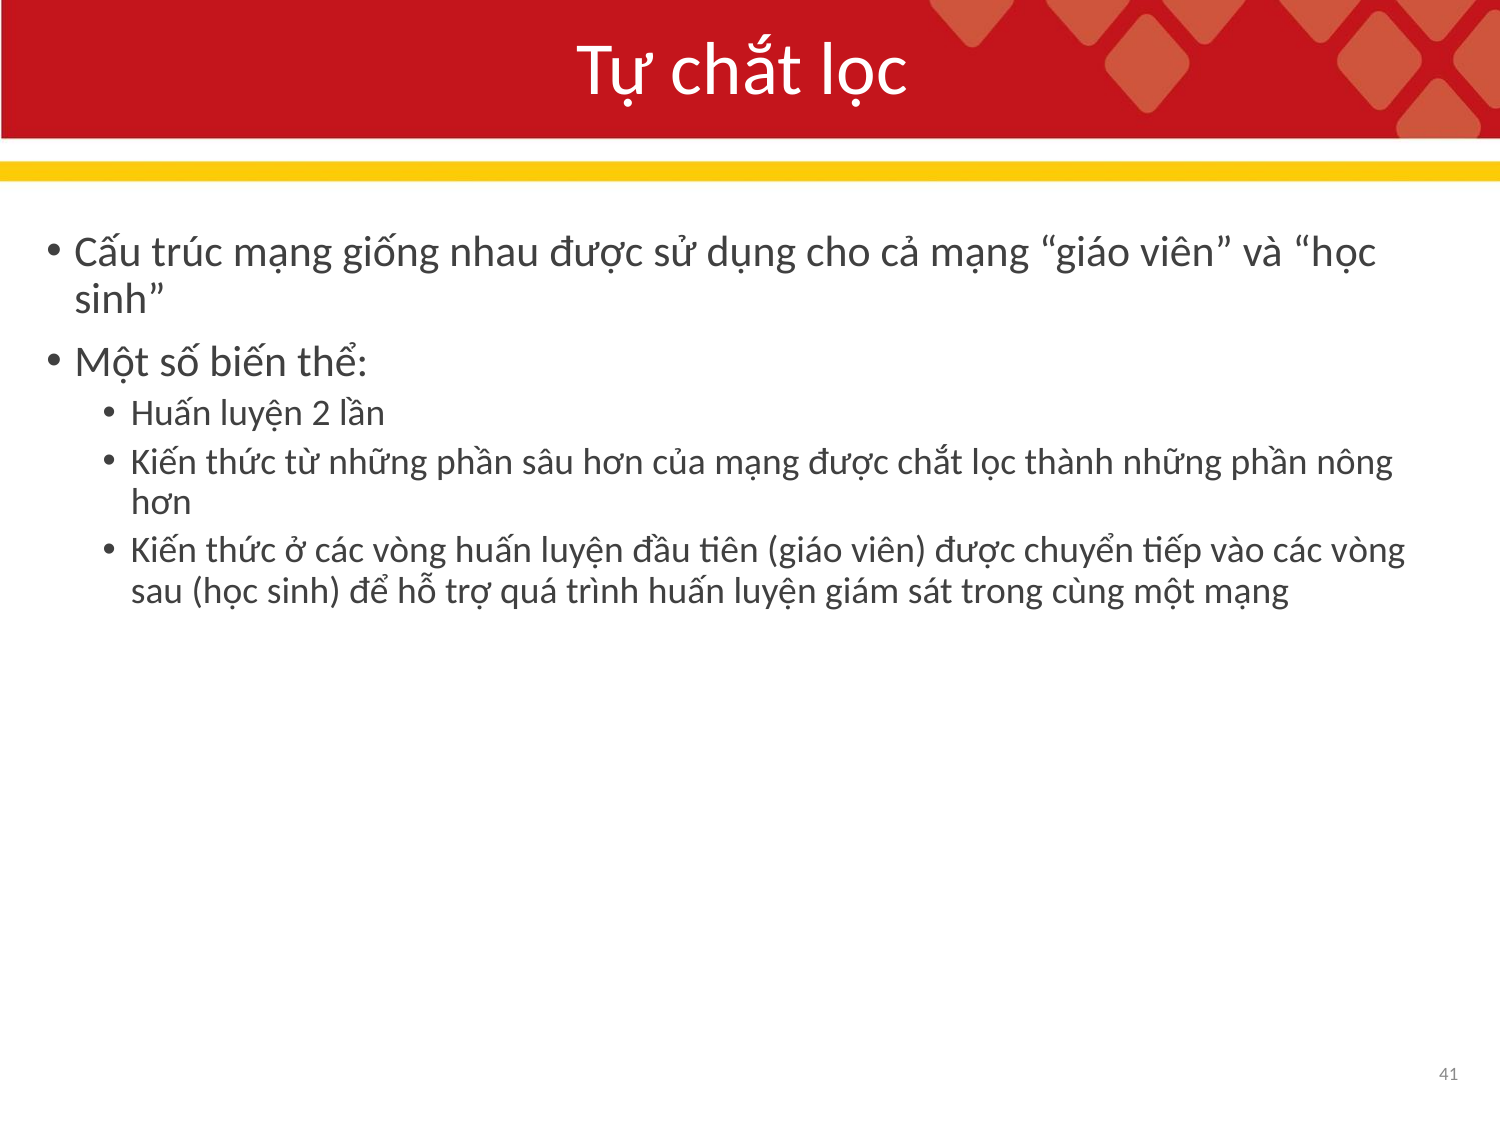

# Tự chắt lọc
Cấu trúc mạng giống nhau được sử dụng cho cả mạng “giáo viên” và “học sinh”
Một số biến thể:
Huấn luyện 2 lần
Kiến thức từ những phần sâu hơn của mạng được chắt lọc thành những phần nông hơn
Kiến thức ở các vòng huấn luyện đầu tiên (giáo viên) được chuyển tiếp vào các vòng sau (học sinh) để hỗ trợ quá trình huấn luyện giám sát trong cùng một mạng
41